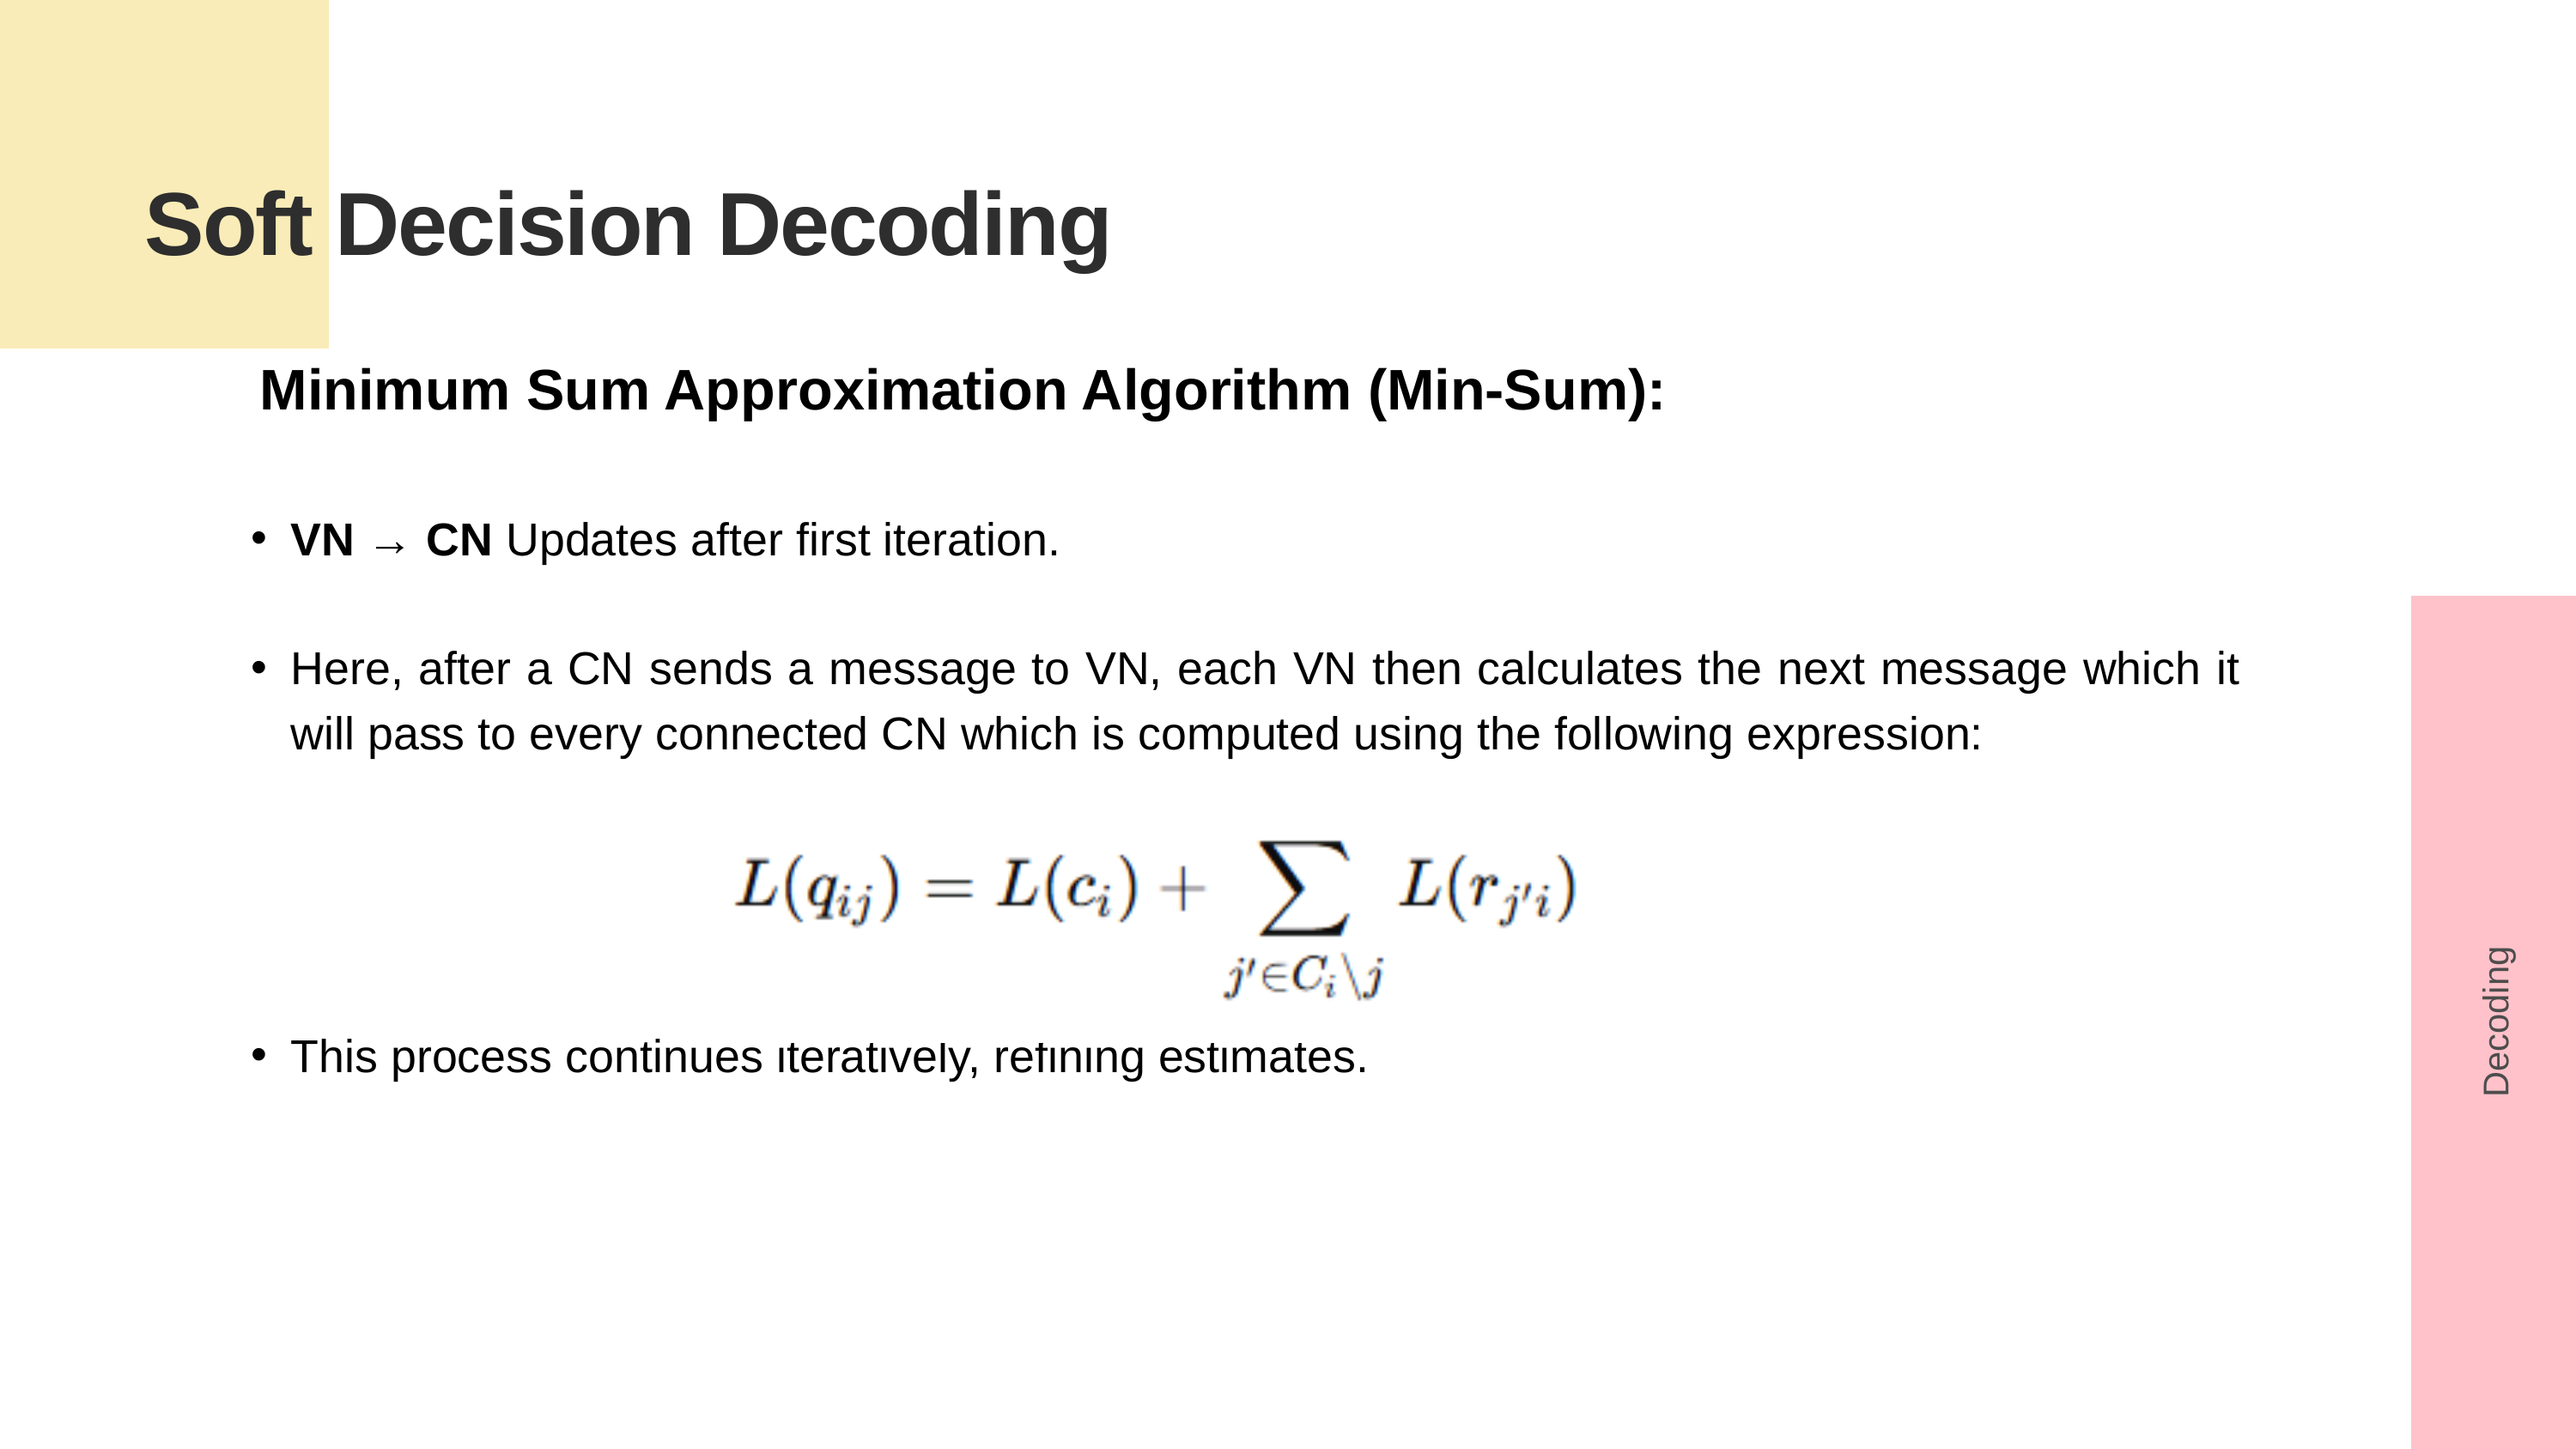

Soft Decision Decoding
      Minimum Sum Approximation Algorithm (Min-Sum):

VN → CN Updates after first iteration.

Here, after a CN sends a message to VN, each VN then calculates the next message which it will pass to every connected CN which is computed using the following expression:

This process continues iteratively, refining estimates.

Decoding